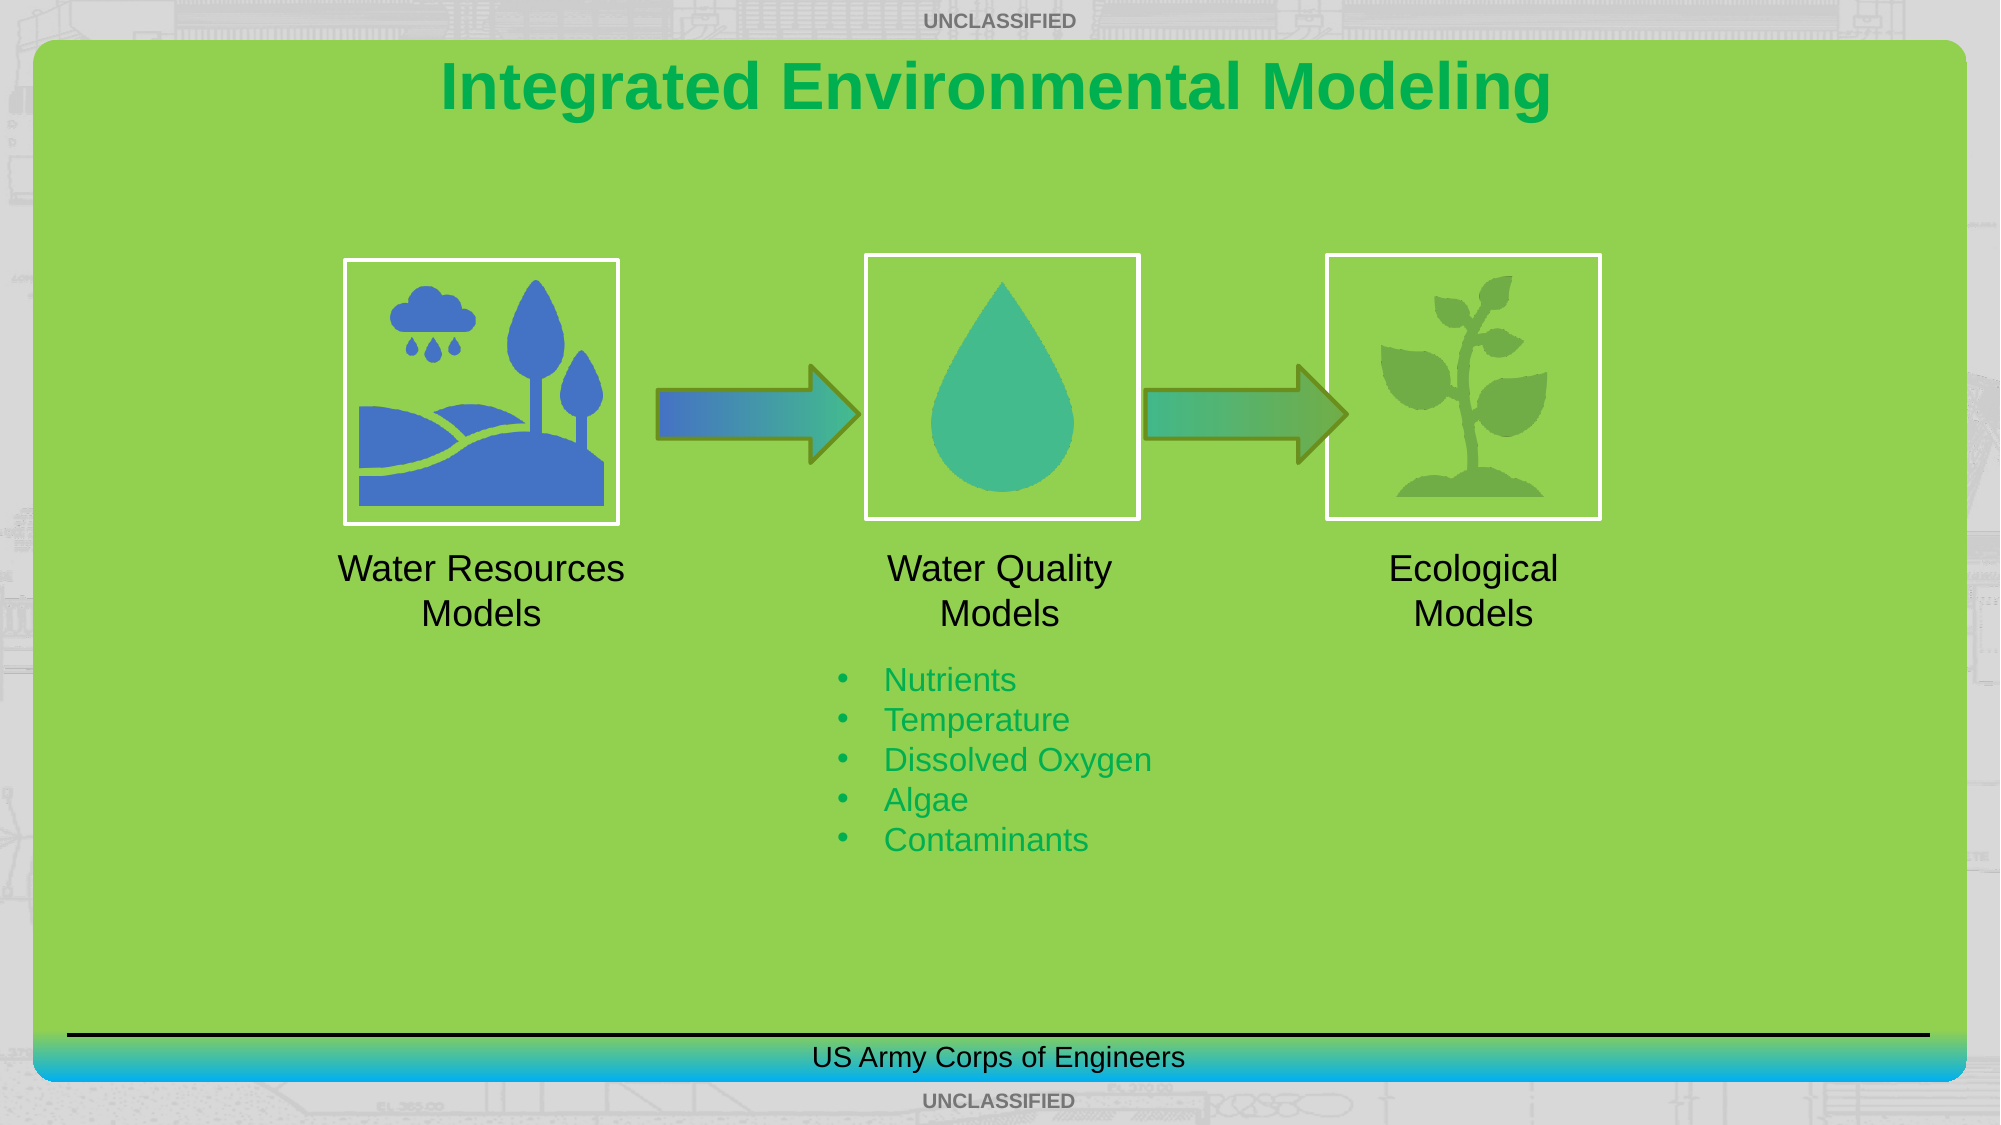

# Integrated Environmental Modeling

Water Quality
Models
Water Resources Models
Ecological Models
Nutrients
Temperature
Dissolved Oxygen
Algae
Contaminants